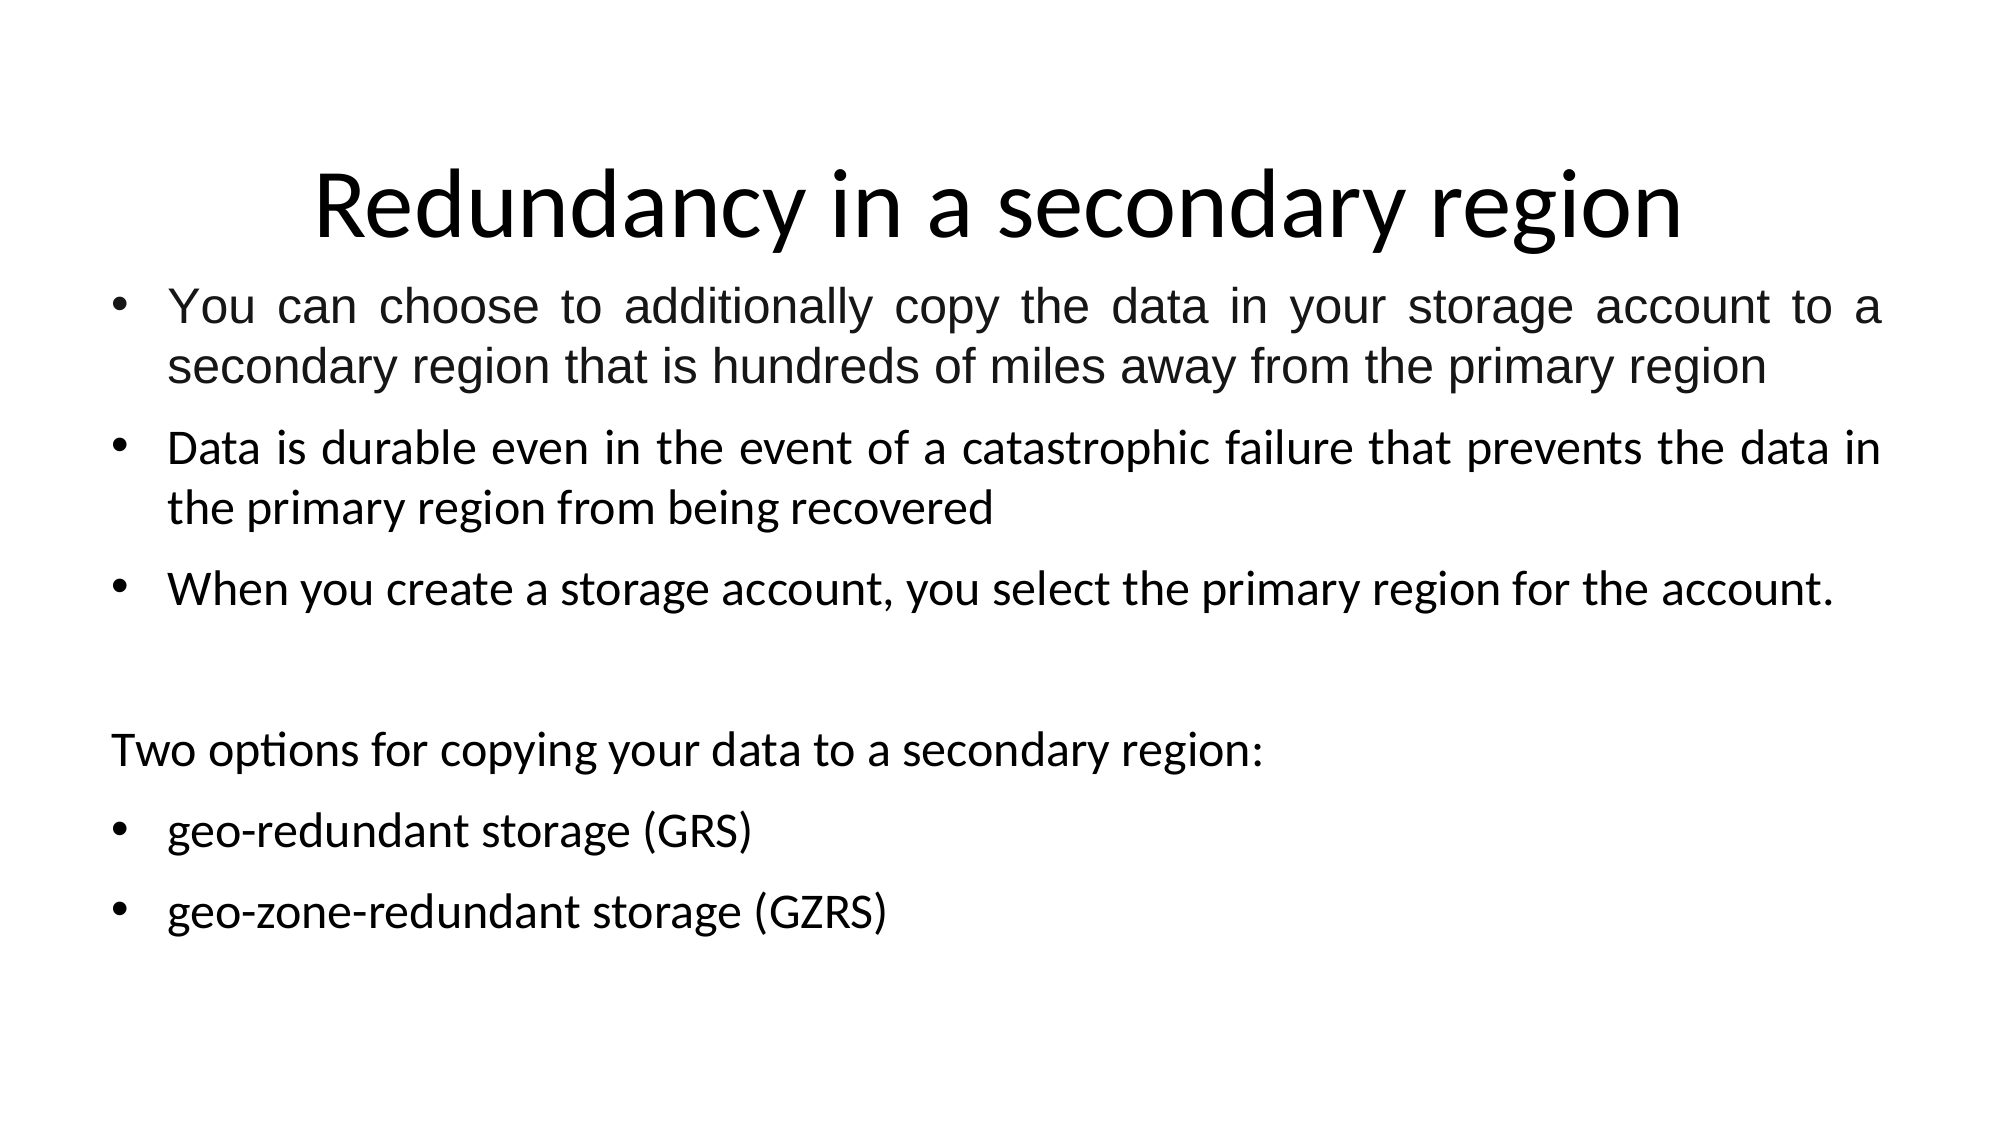

# Redundancy in a secondary region
You can choose to additionally copy the data in your storage account to a secondary region that is hundreds of miles away from the primary region
Data is durable even in the event of a catastrophic failure that prevents the data in the primary region from being recovered
When you create a storage account, you select the primary region for the account.

Two options for copying your data to a secondary region:
geo-redundant storage (GRS)
geo-zone-redundant storage (GZRS)